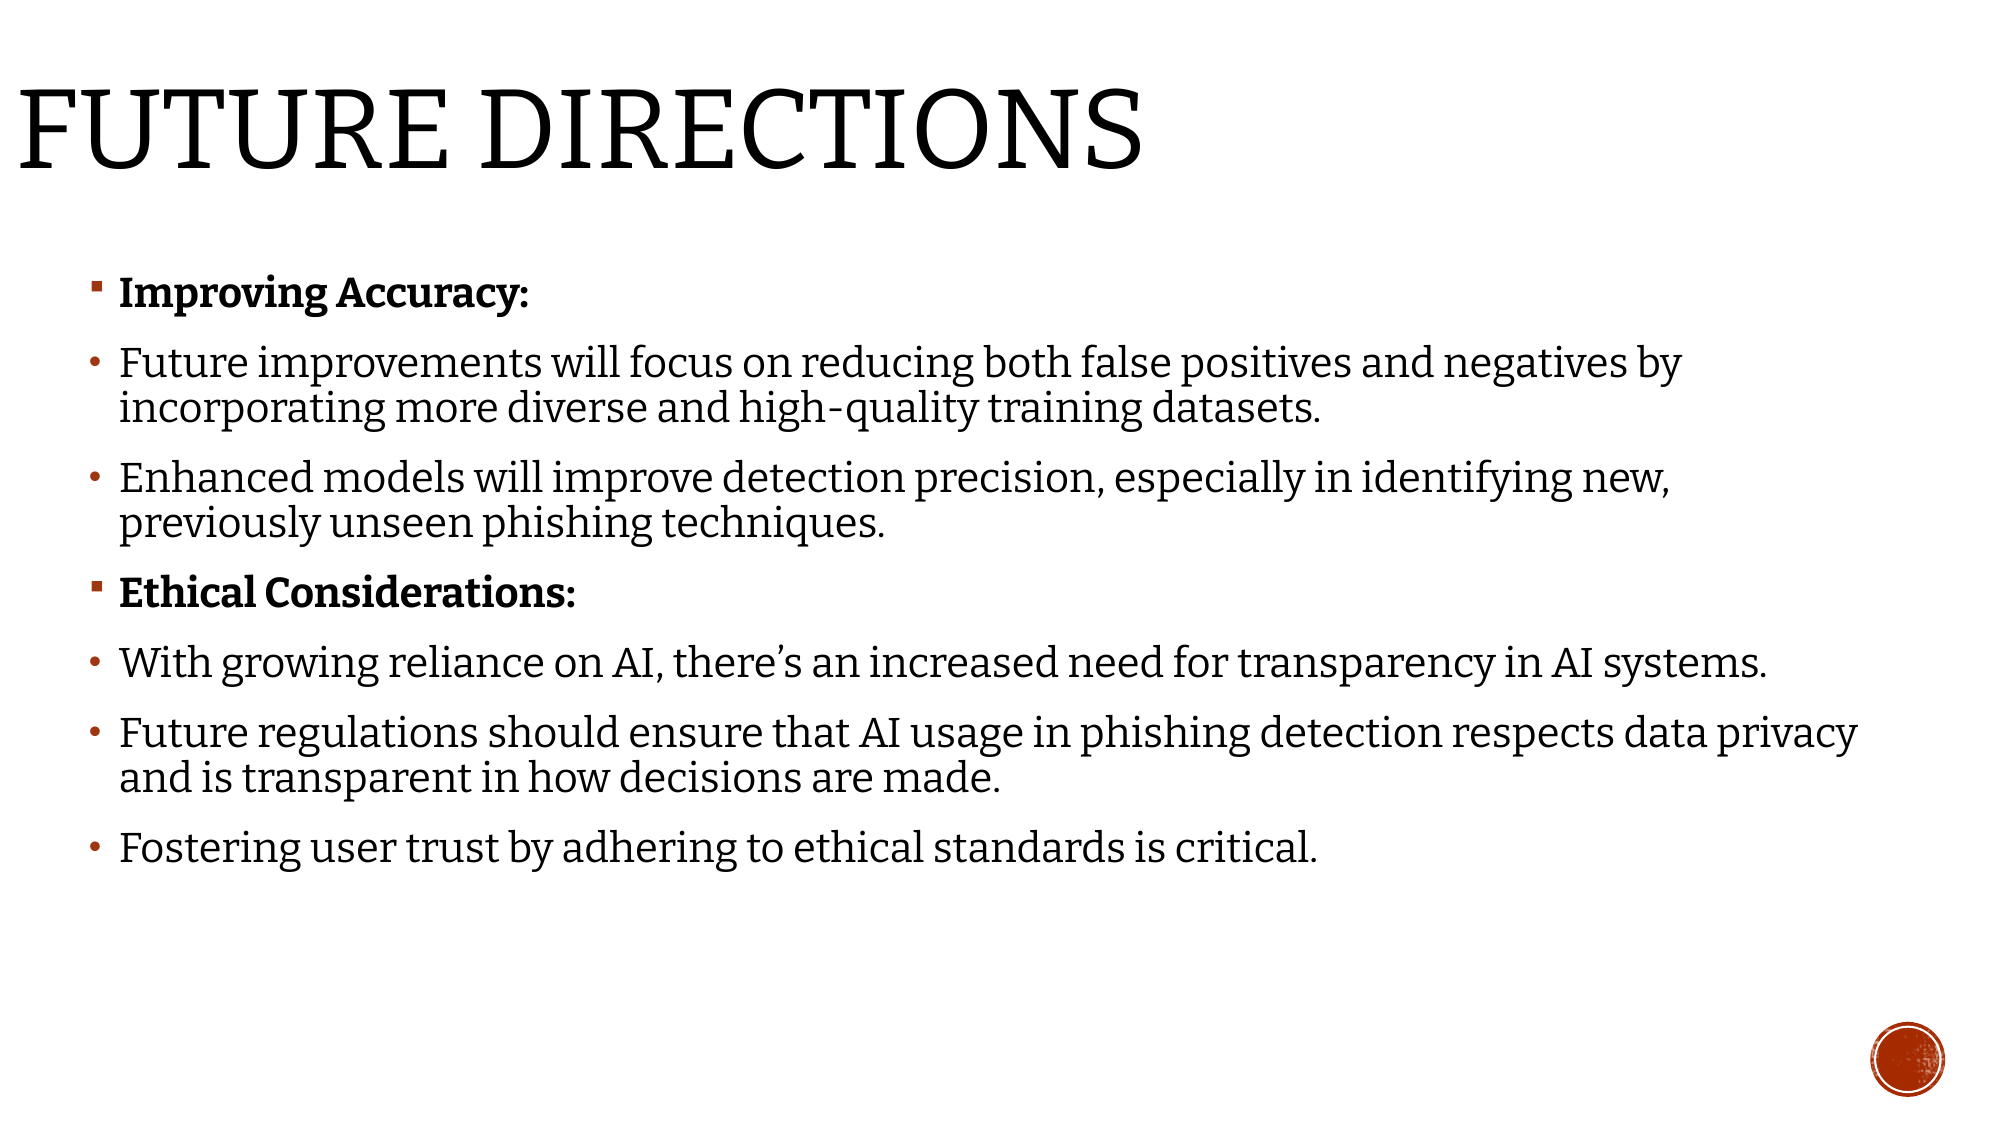

# Future Directions
Improving Accuracy:
Future improvements will focus on reducing both false positives and negatives by incorporating more diverse and high-quality training datasets.
Enhanced models will improve detection precision, especially in identifying new, previously unseen phishing techniques.
Ethical Considerations:
With growing reliance on AI, there’s an increased need for transparency in AI systems.
Future regulations should ensure that AI usage in phishing detection respects data privacy and is transparent in how decisions are made.
Fostering user trust by adhering to ethical standards is critical.